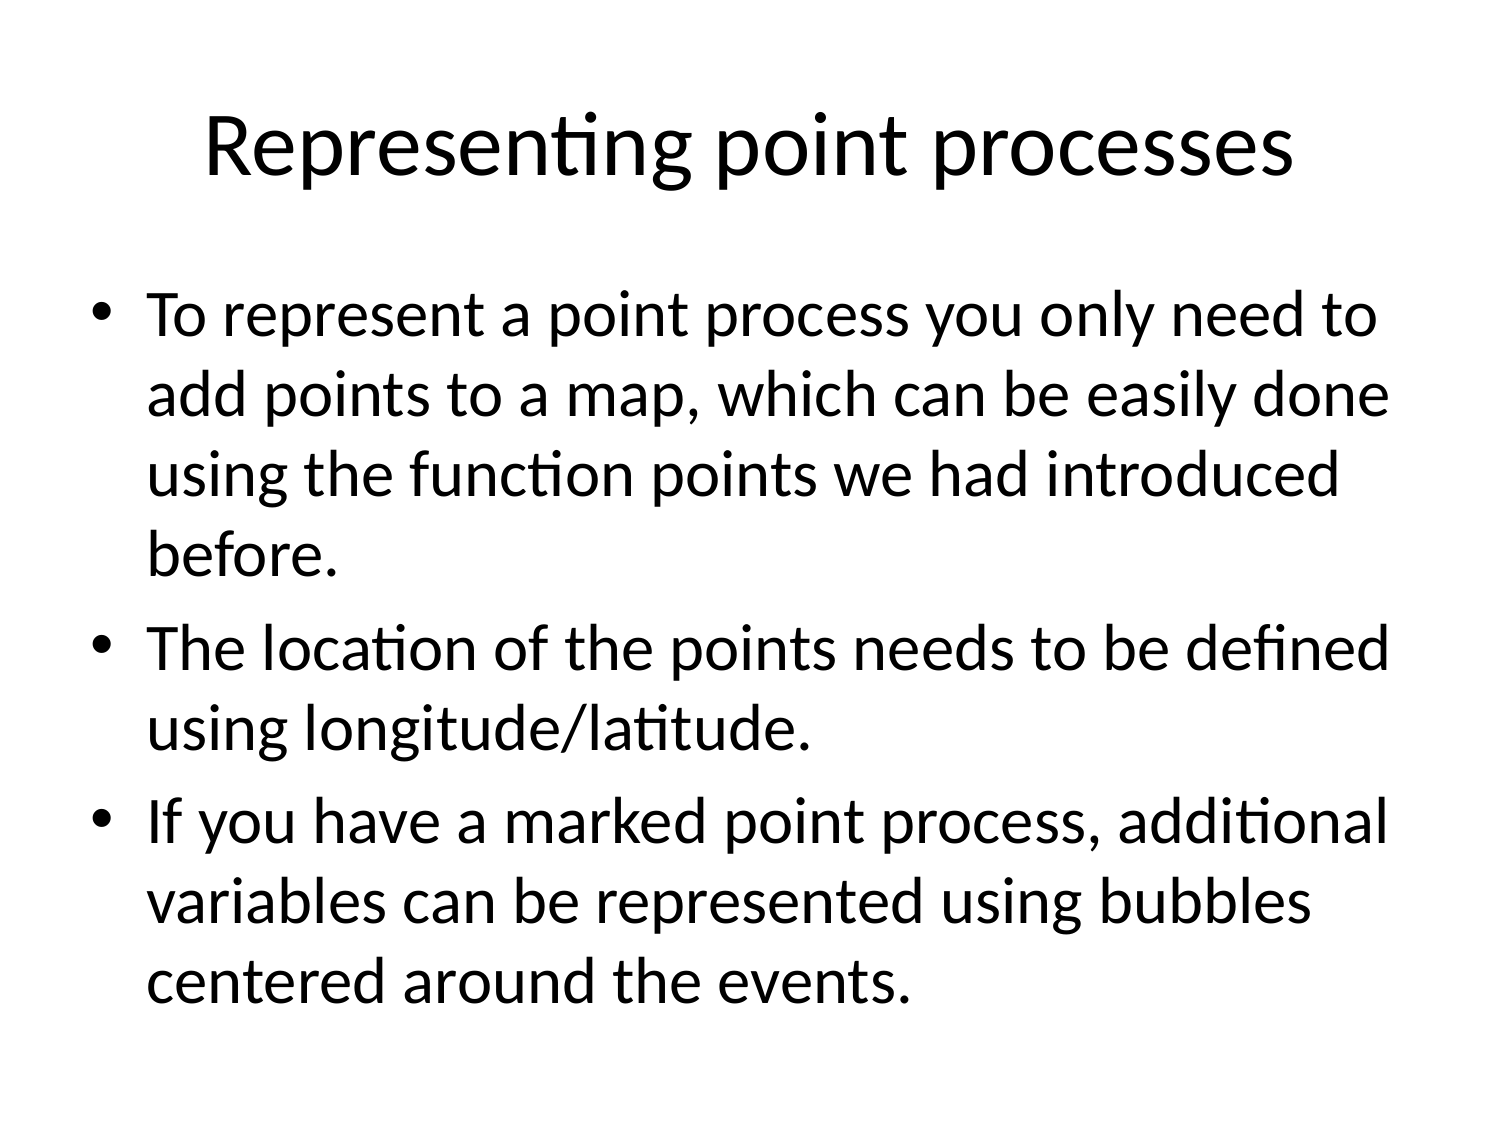

# Representing point processes
To represent a point process you only need to add points to a map, which can be easily done using the function points we had introduced before.
The location of the points needs to be defined using longitude/latitude.
If you have a marked point process, additional variables can be represented using bubbles centered around the events.